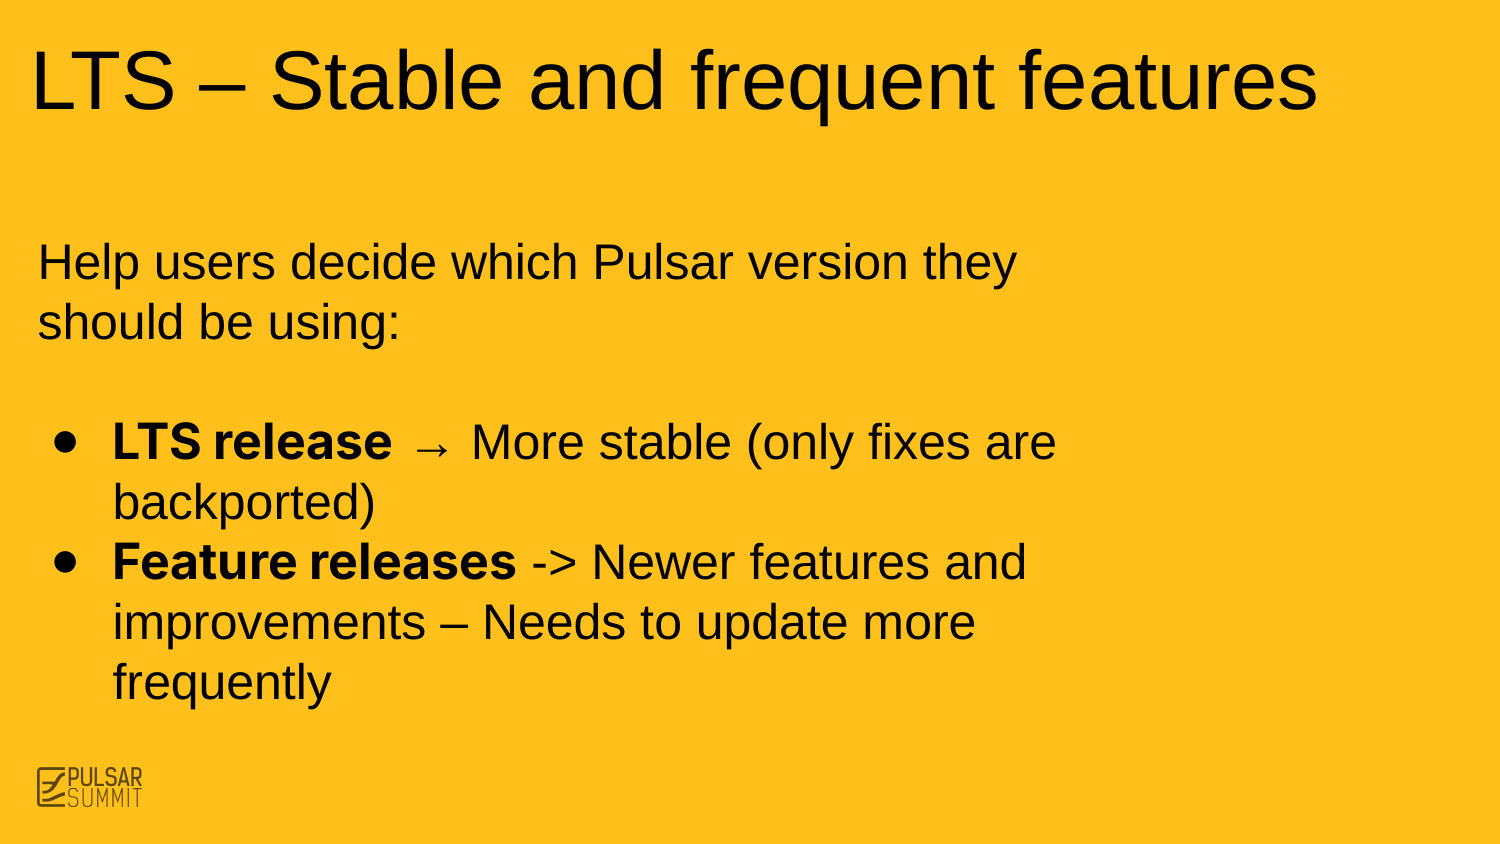

LTS – Stable and frequent features
Help users decide which Pulsar version they should be using:

LTS release → More stable (only fixes are backported)
Feature releases -> Newer features and improvements – Needs to update more frequently